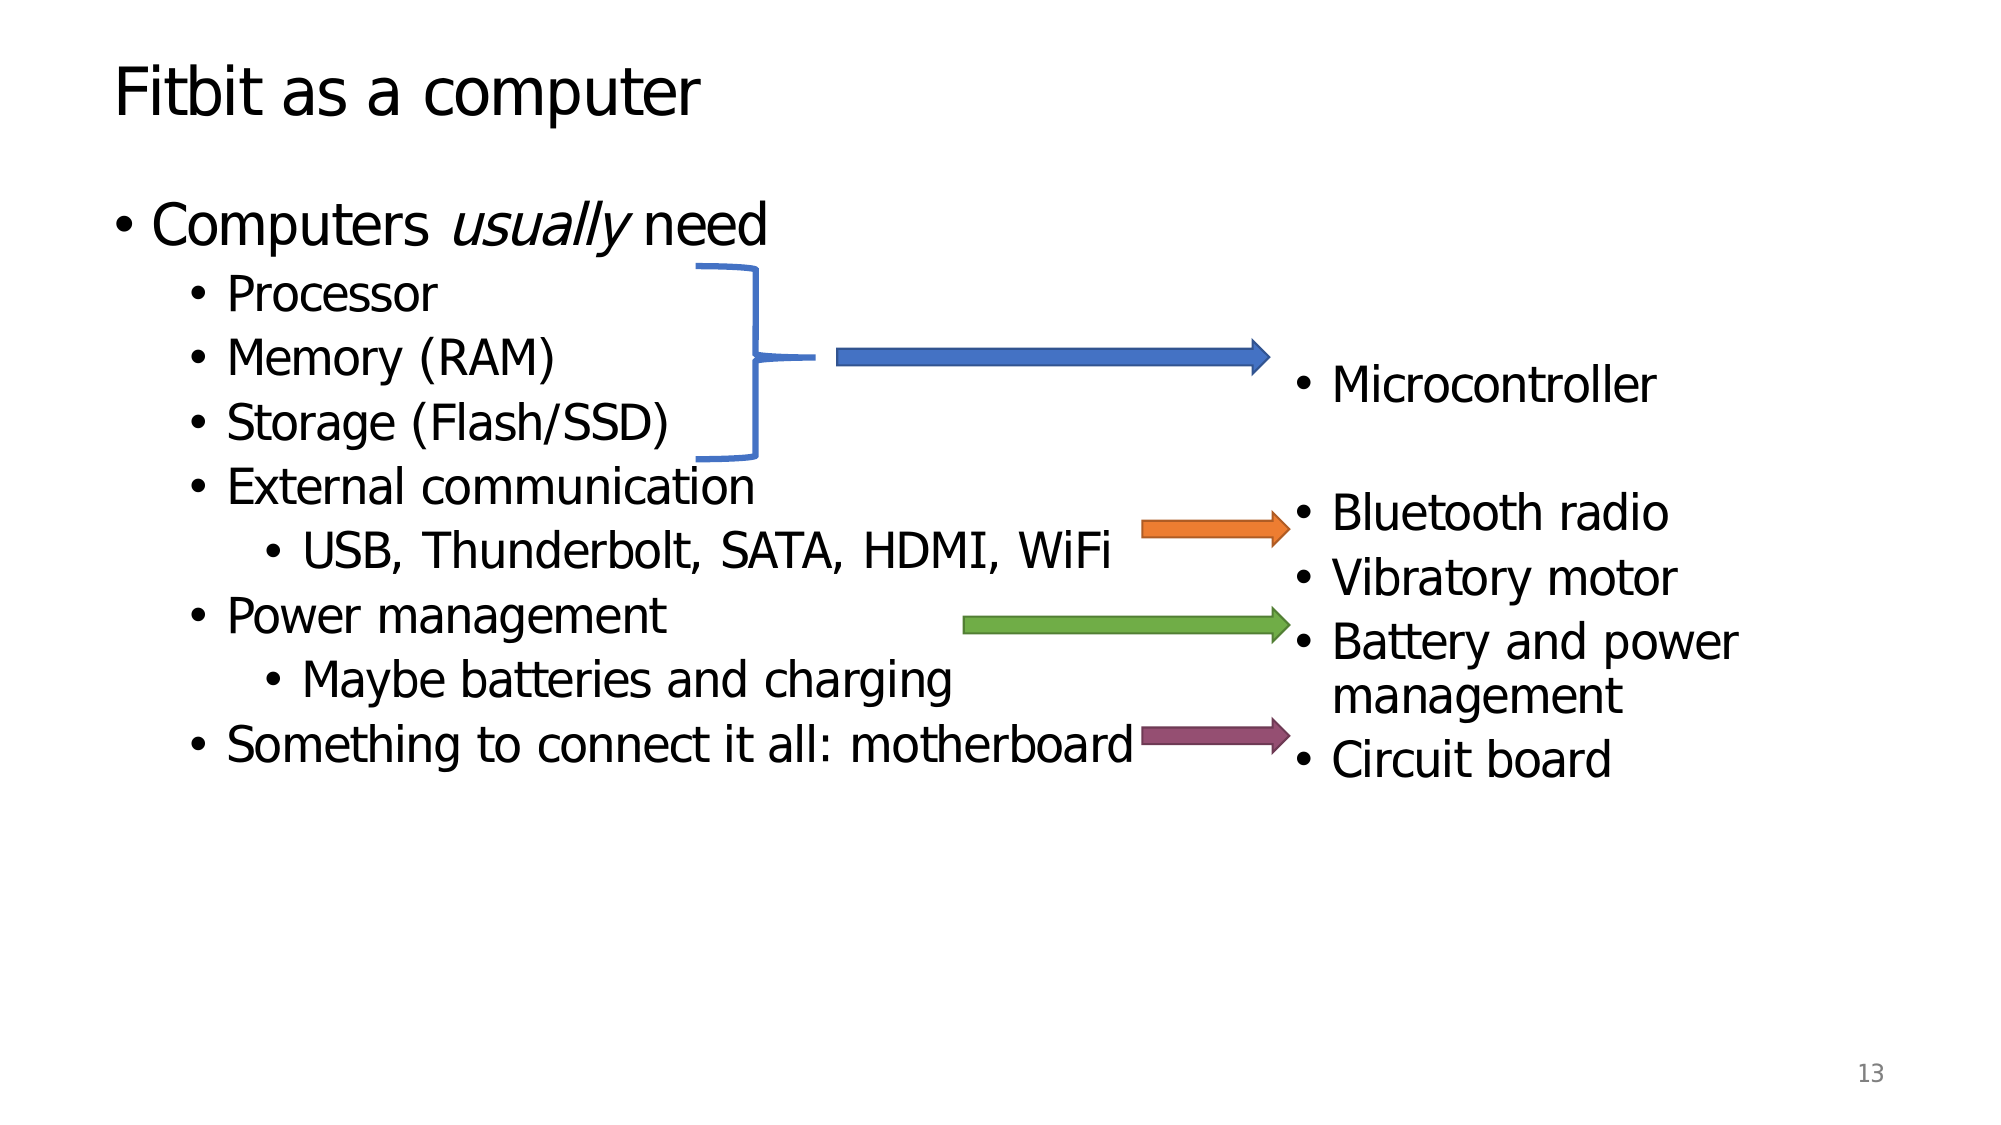

# Fitbit as a computer
Computers usually need
Processor
Memory (RAM)
Storage (Flash/SSD)
External communication
USB, Thunderbolt, SATA, HDMI, WiFi
Power management
Maybe batteries and charging
Something to connect it all: motherboard

Microcontroller

Bluetooth radio
Vibratory motor
Battery and power management
Circuit board

13